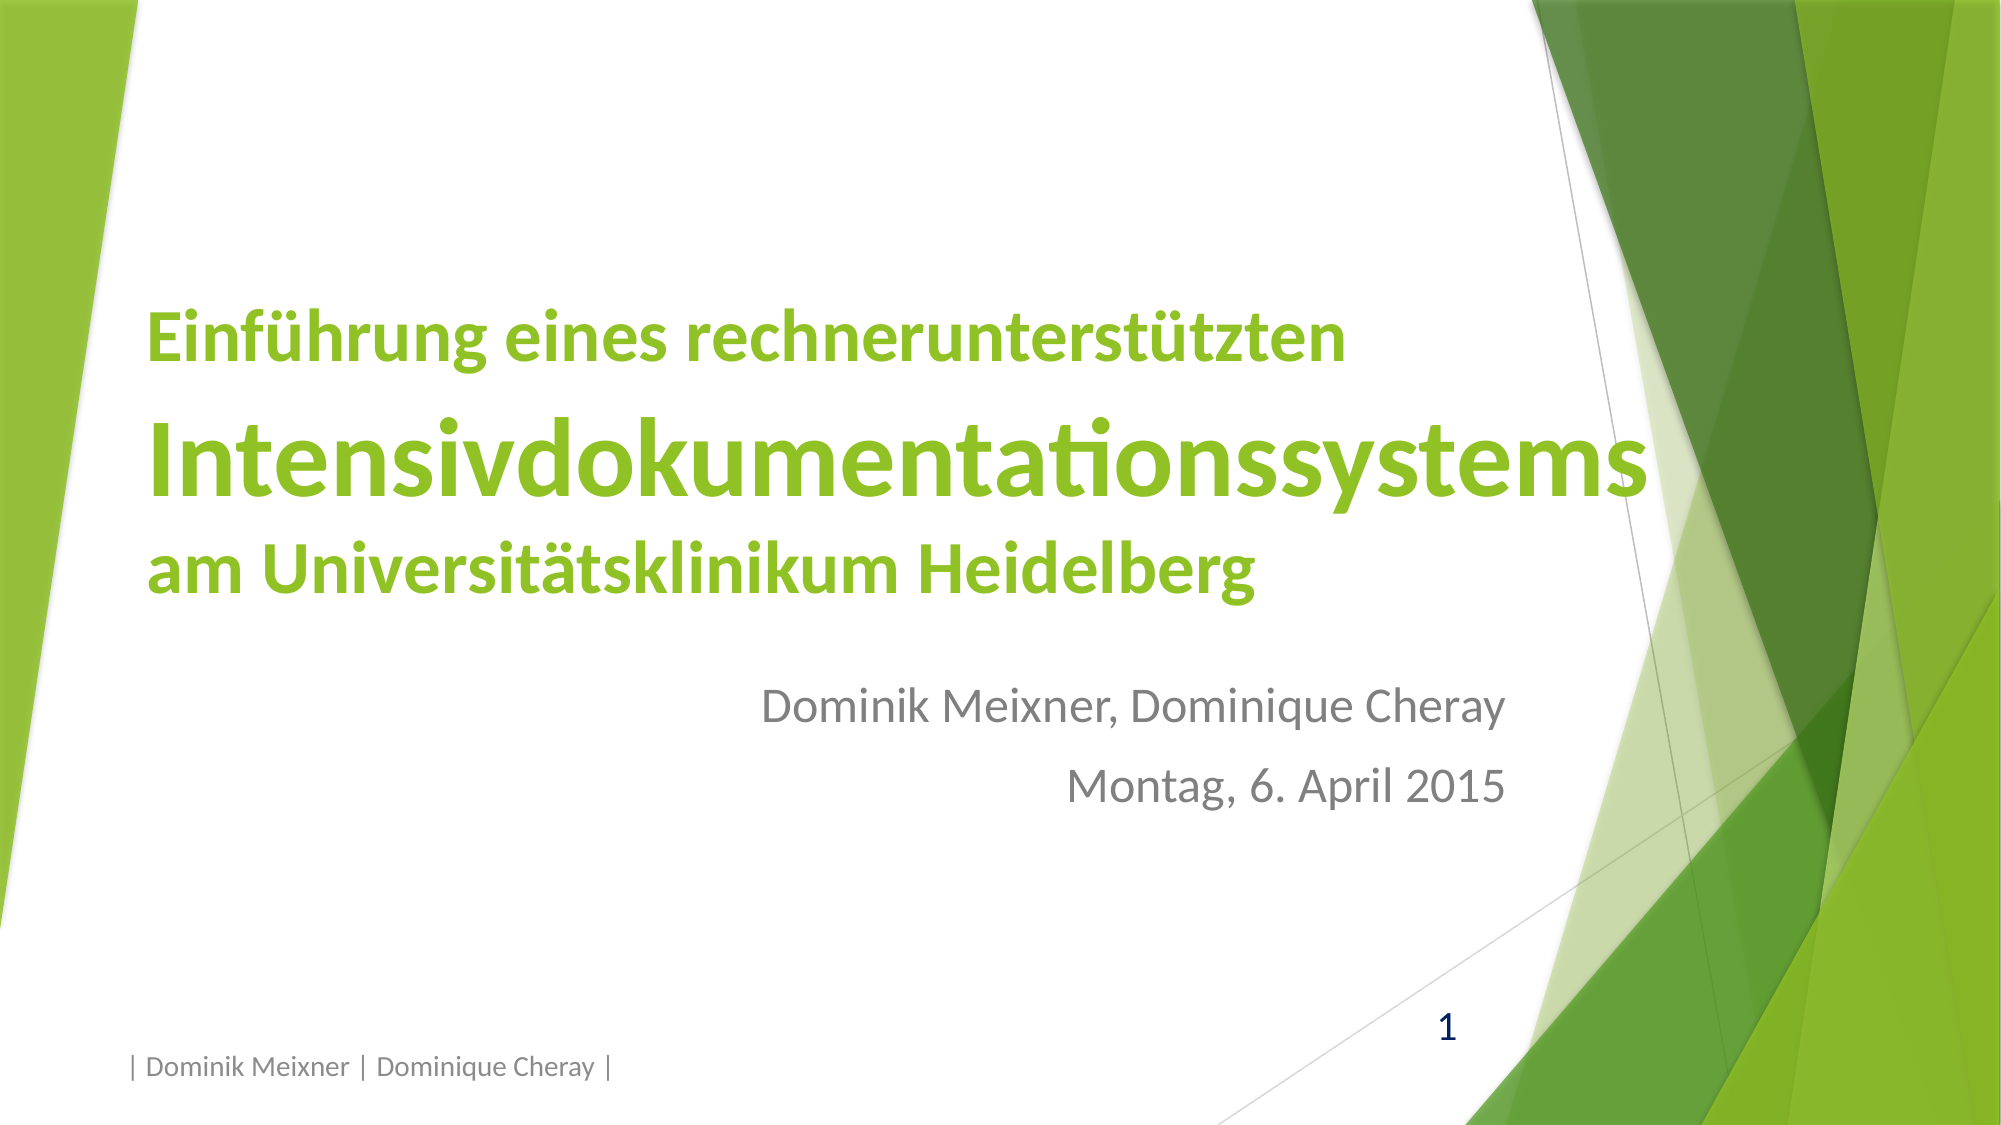

# Einführung eines rechnerunterstützten Intensivdokumentationssystems am Universitätsklinikum Heidelberg
Dominik Meixner, Dominique Cheray
Montag, 6. April 2015
1
| Dominik Meixner | Dominique Cheray |